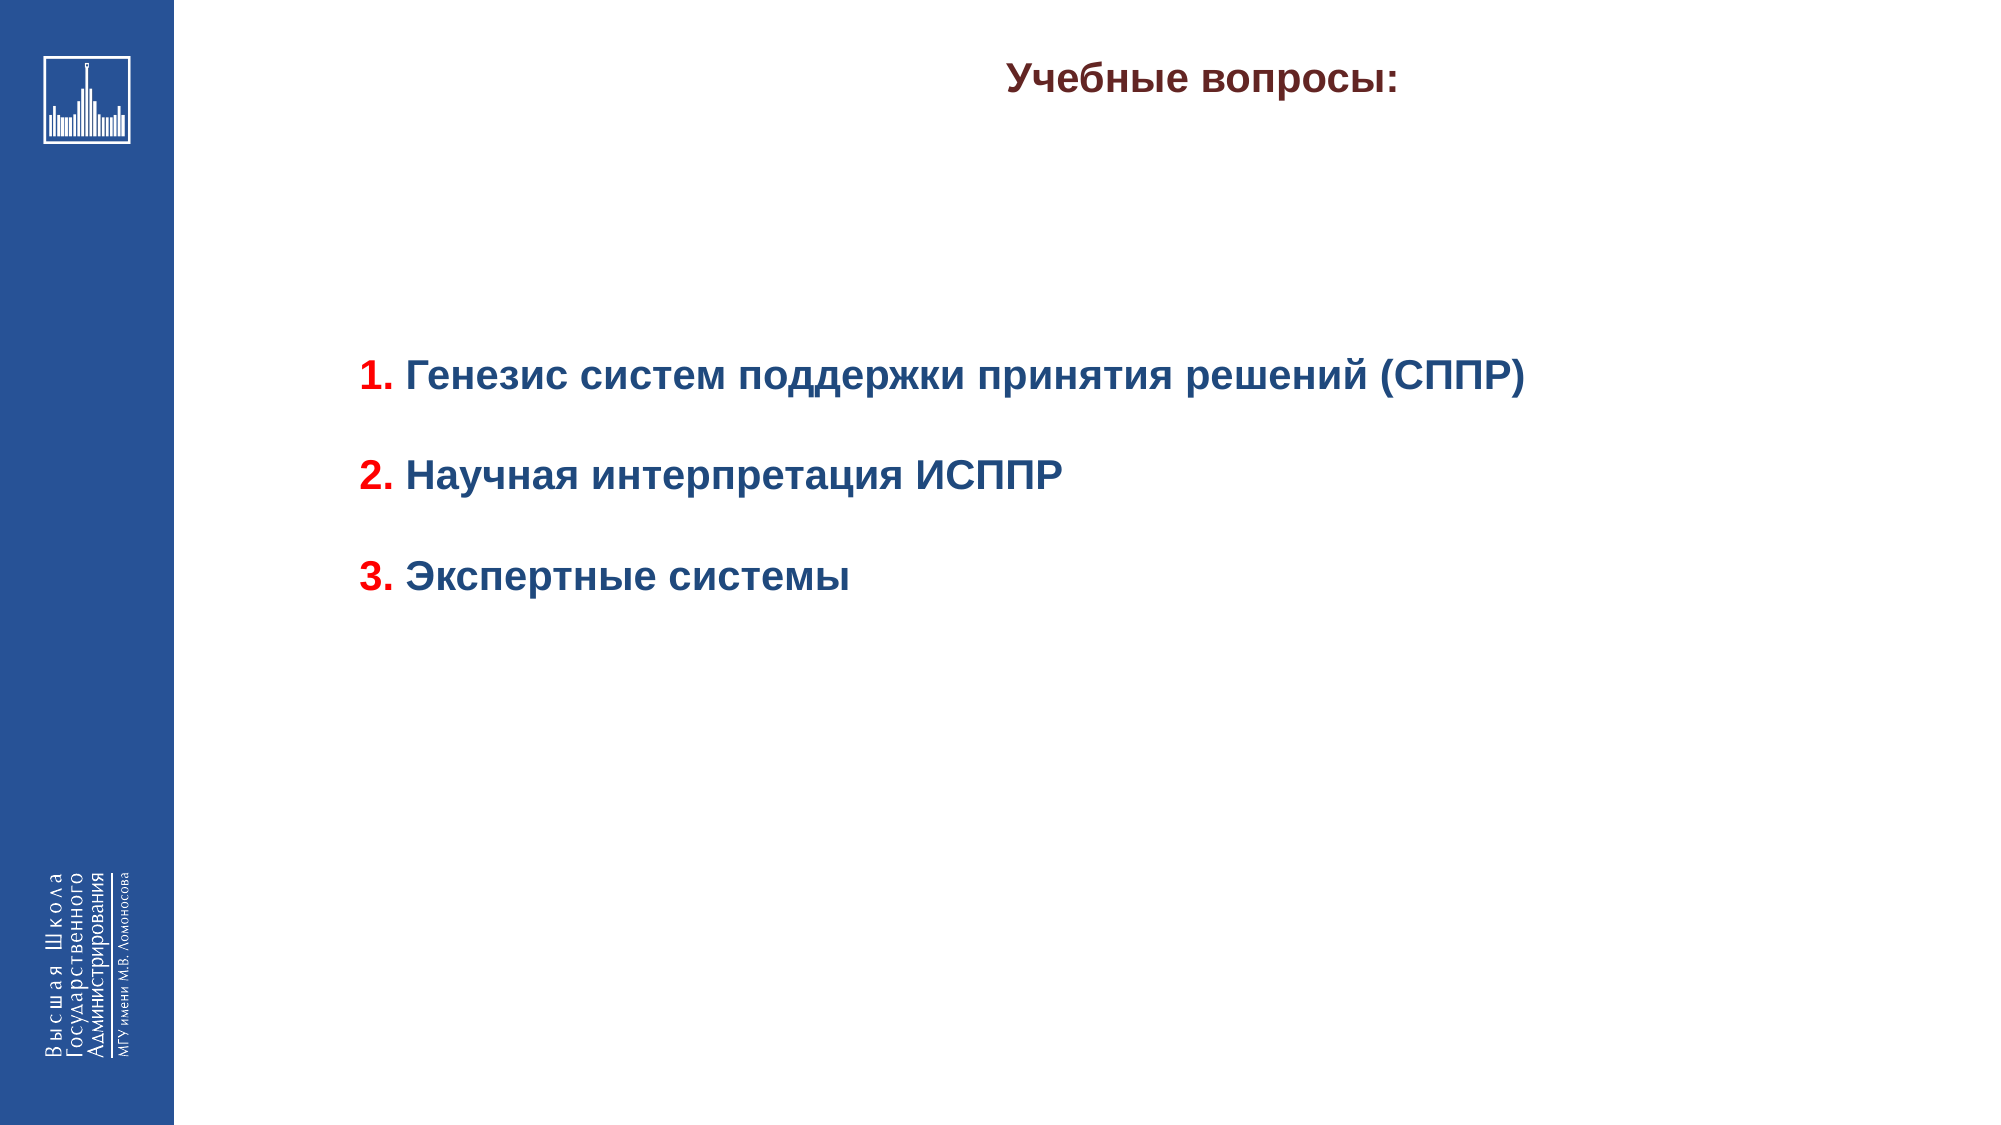

Учебные вопросы:

1. Генезис систем поддержки принятия решений (СППР)

2. Научная интерпретация ИСППР

3. Экспертные системы